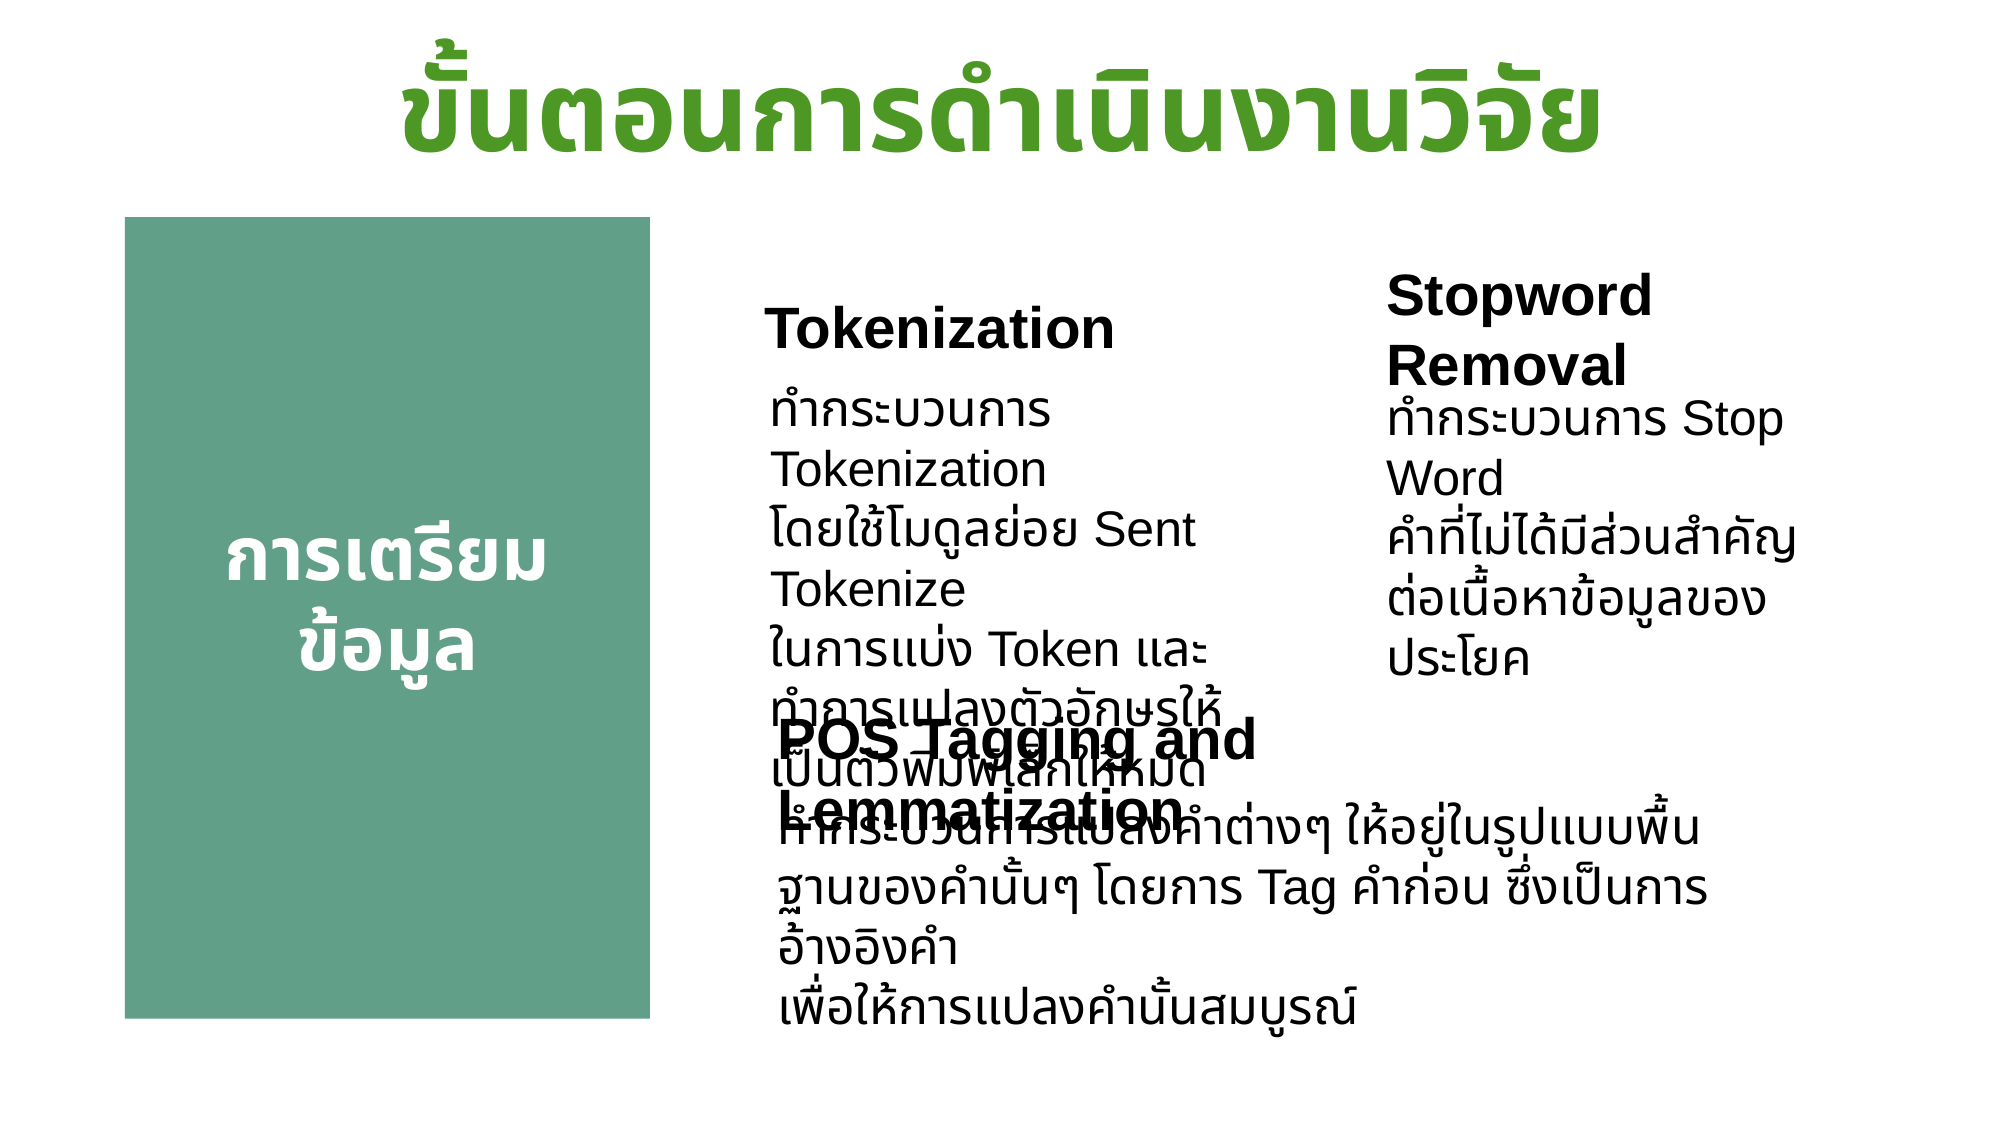

ขั้นตอนการดำเนินงานวิจัย
การเตรียมข้อมูล

Tokenization
Stopword Removal
ทำกระบวนการ Tokenization
โดยใช้โมดูลย่อย Sent Tokenize
ในการแบ่ง Token และทำการแปลงตัวอักษรให้เป็นตัวพิมพ์เล็กให้หมด
ทำกระบวนการ Stop Word
คำที่ไม่ได้มีส่วนสำคัญ
ต่อเนื้อหาข้อมูลของประโยค
POS Tagging and Lemmatization
ทำกระบวนการแปลงคำต่างๆ ให้อยู่ในรูปแบบพื้นฐานของคำนั้นๆ โดยการ Tag คำก่อน ซึ่งเป็นการอ้างอิงคำ
เพื่อให้การแปลงคำนั้นสมบูรณ์